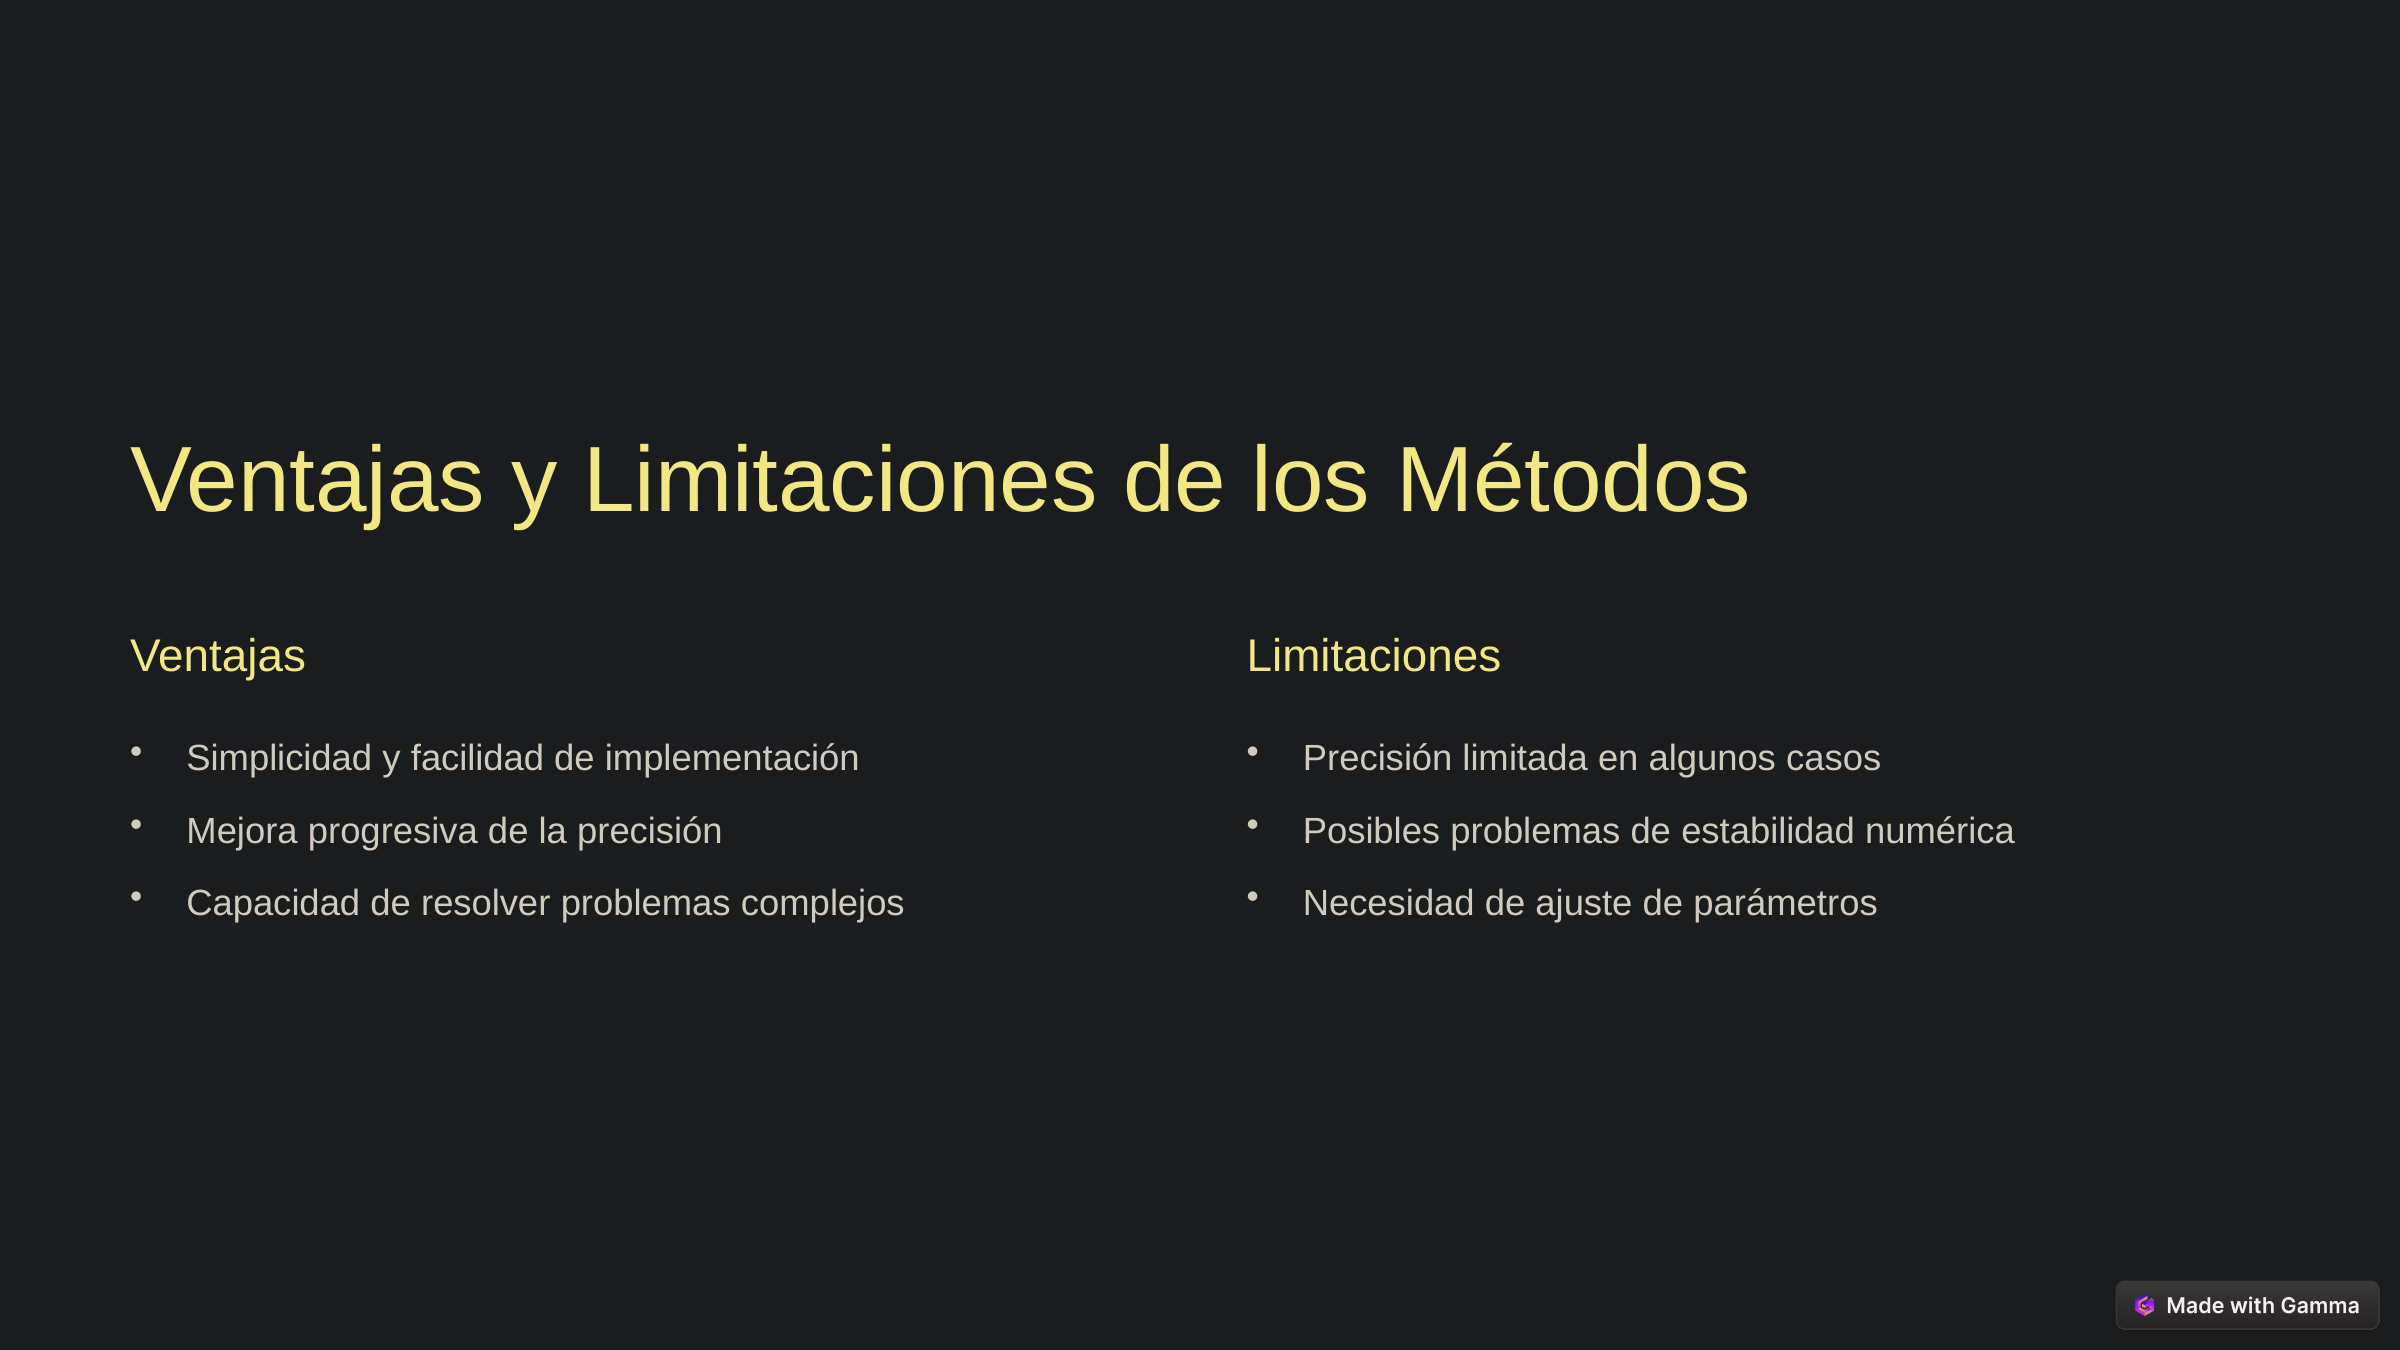

Ventajas y Limitaciones de los Métodos
Ventajas
Limitaciones
Simplicidad y facilidad de implementación
Precisión limitada en algunos casos
Mejora progresiva de la precisión
Posibles problemas de estabilidad numérica
Capacidad de resolver problemas complejos
Necesidad de ajuste de parámetros